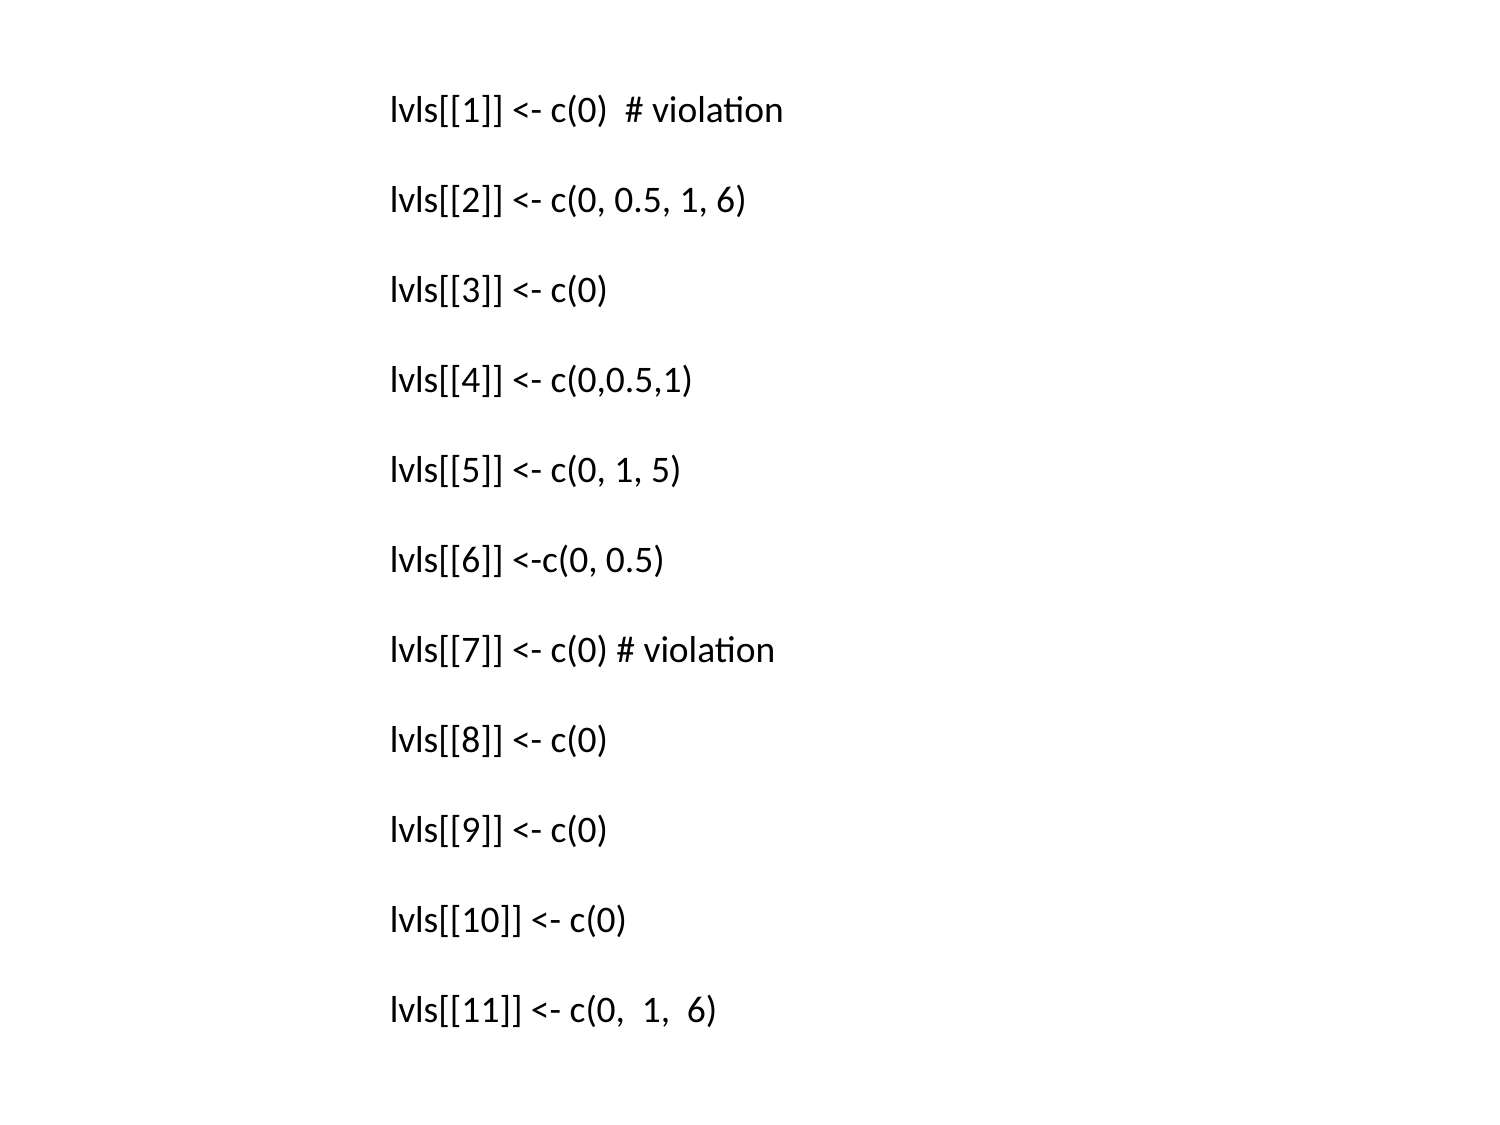

lvls[[1]] <- c(0)  # violation

lvls[[2]] <- c(0, 0.5, 1, 6)

lvls[[3]] <- c(0)

lvls[[4]] <- c(0,0.5,1)

lvls[[5]] <- c(0, 1, 5)

lvls[[6]] <-c(0, 0.5)

lvls[[7]] <- c(0) # violation

lvls[[8]] <- c(0)

lvls[[9]] <- c(0)

lvls[[10]] <- c(0)

lvls[[11]] <- c(0,  1,  6)